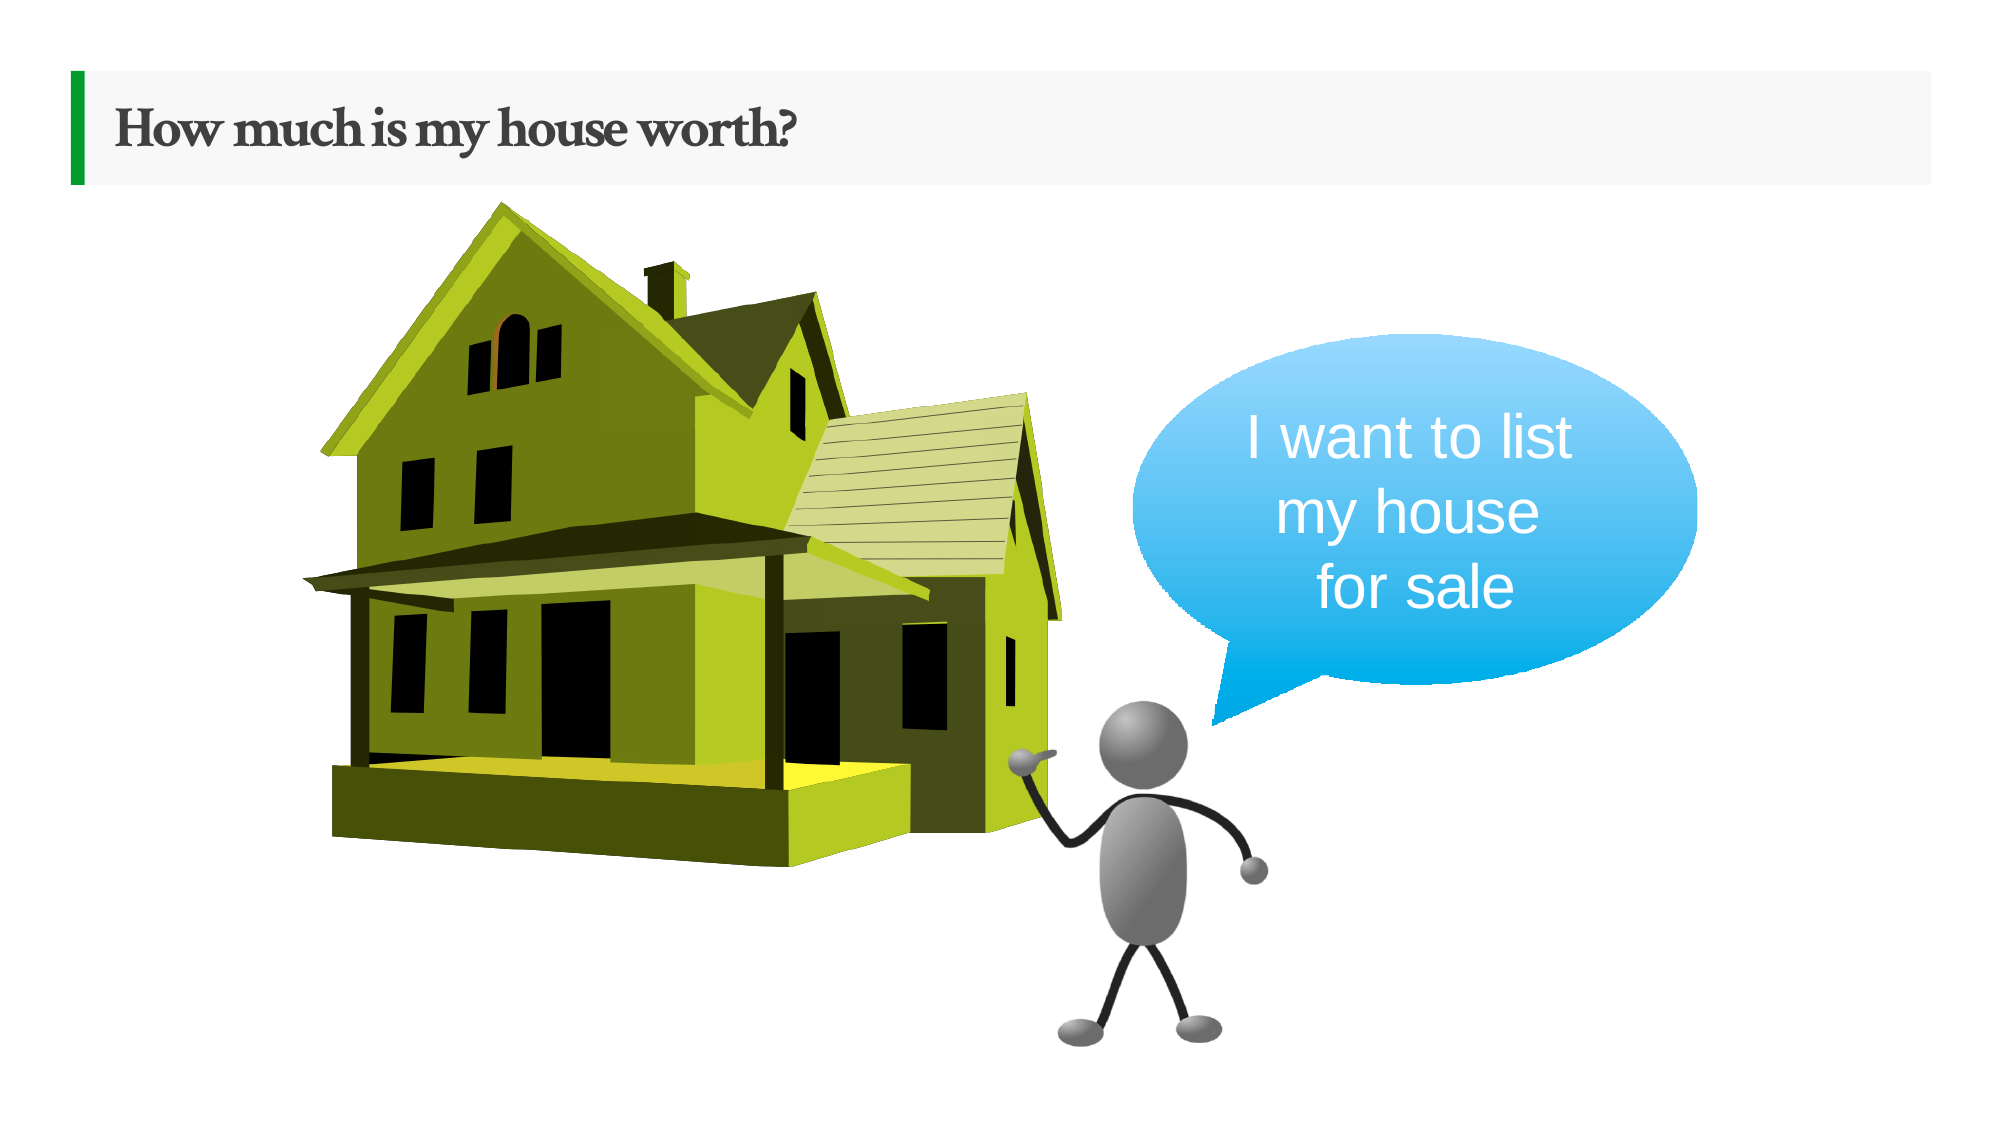

# How much is my house worth?

I want to list  my house  for sale